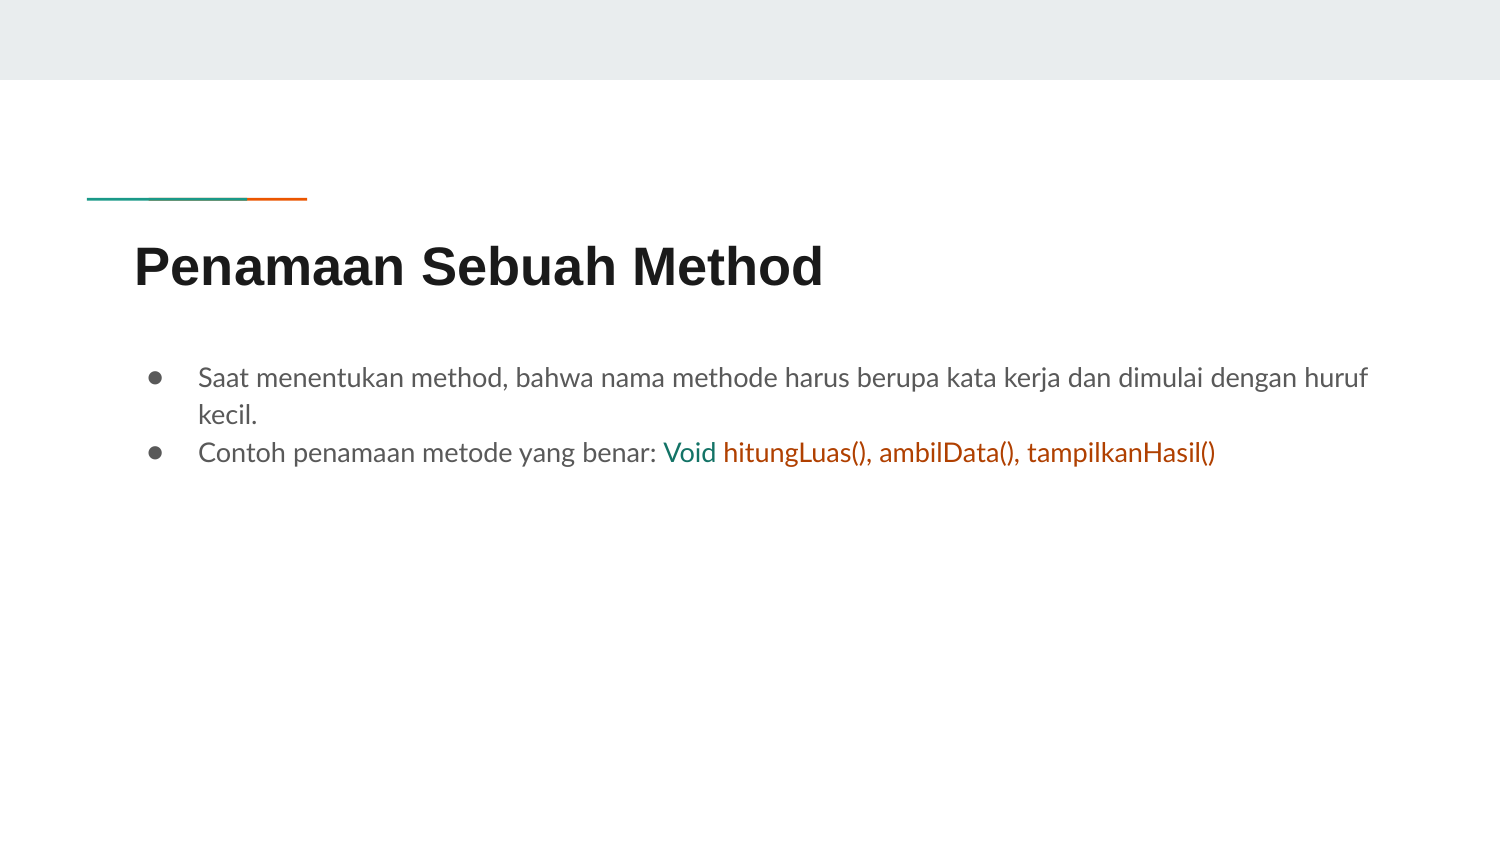

# Penamaan Sebuah Method
Saat menentukan method, bahwa nama methode harus berupa kata kerja dan dimulai dengan huruf kecil.
Contoh penamaan metode yang benar: Void hitungLuas(), ambilData(), tampilkanHasil()